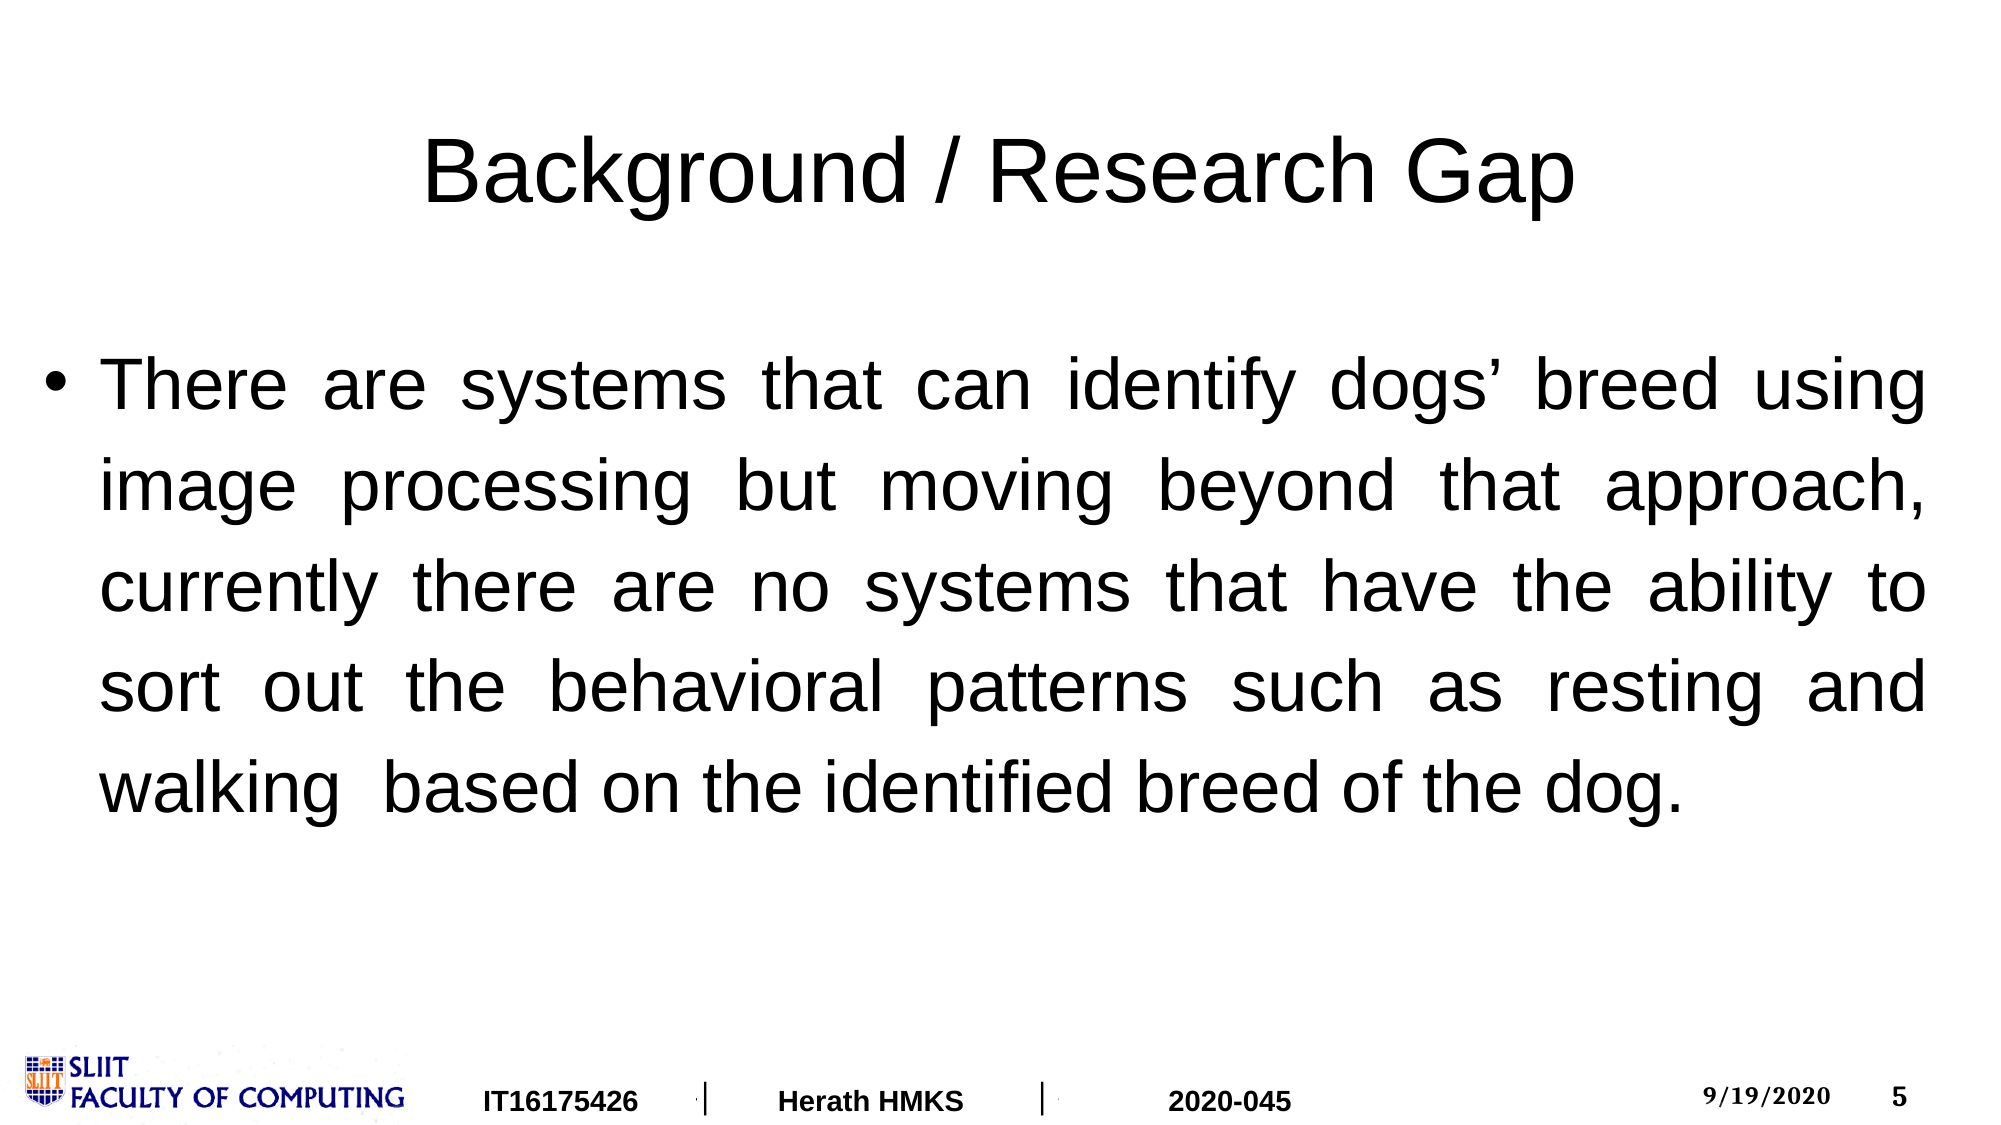

# Background / Research Gap
There are systems that can identify dogs’ breed using image processing but moving beyond that approach, currently there are no systems that have the ability to sort out the behavioral patterns such as resting and walking  based on the identified breed of the dog.
IT16175426
Herath HMKS
2020-045